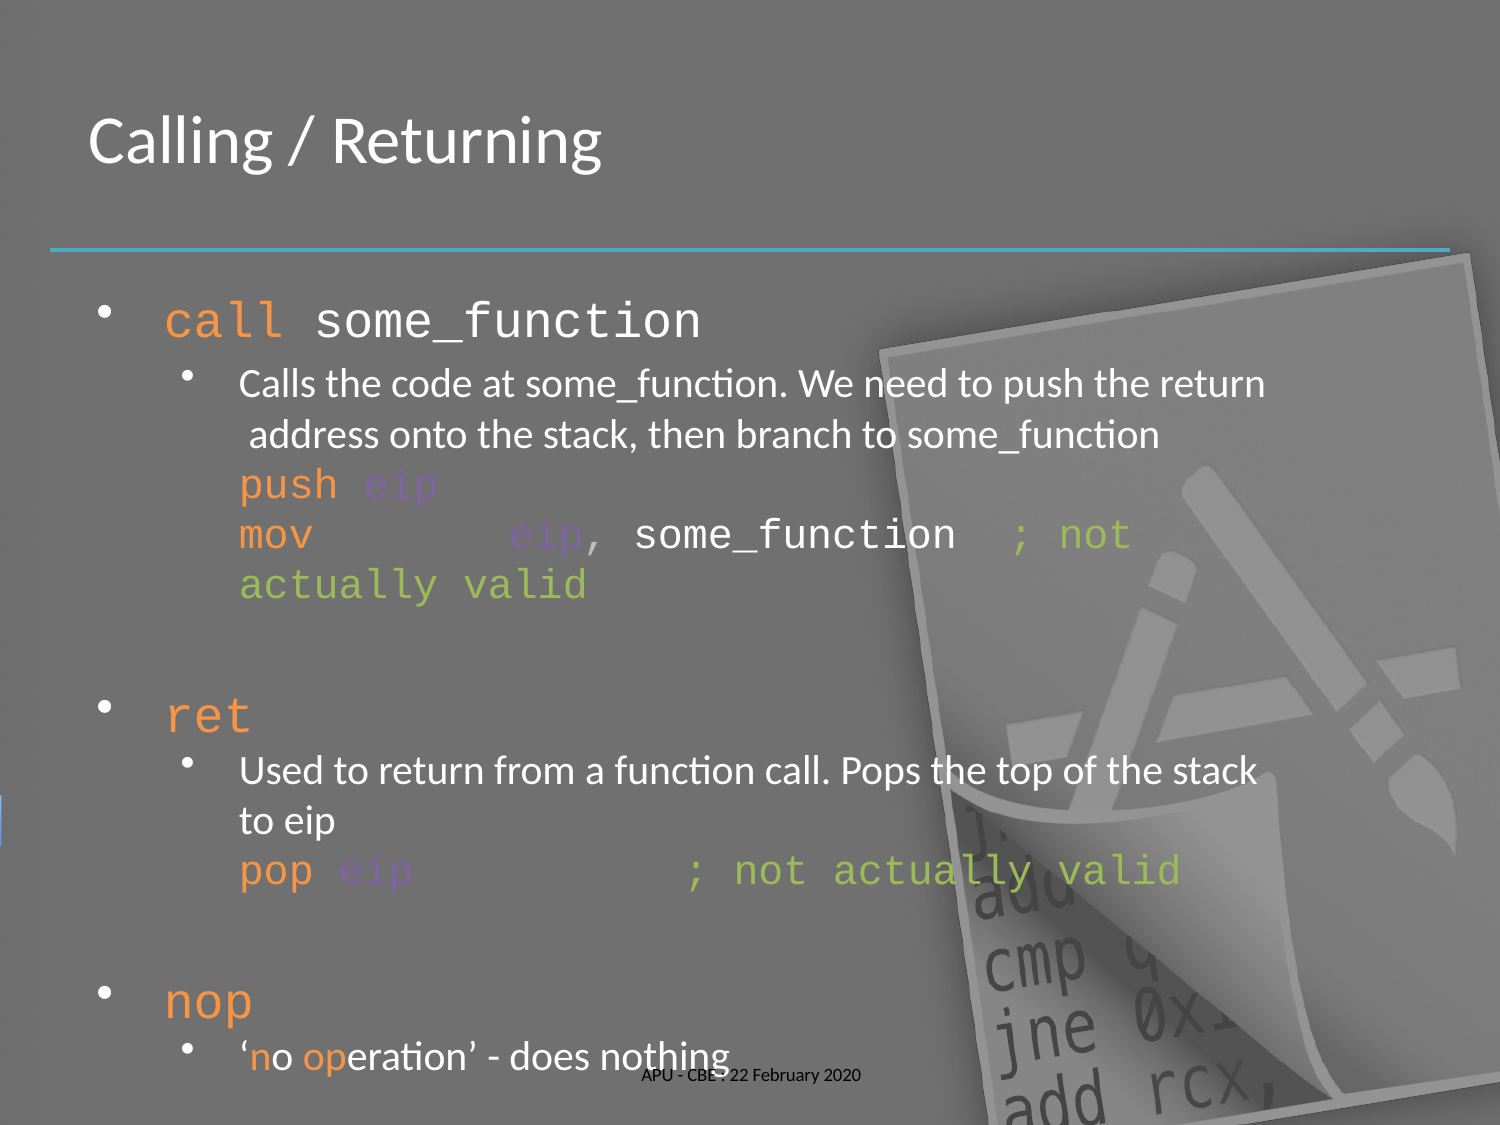

# Calling / Returning

call some_function
Calls the code at some_function. We need to push the return  address onto the stack, then branch to some_function
push eip
mov	eip, some_function	; not actually valid

ret
Used to return from a function call. Pops the top of the stack to eip
pop eip	; not actually valid

nop
‘no operation’ - does nothing
APU - CBE : 22 February 2020